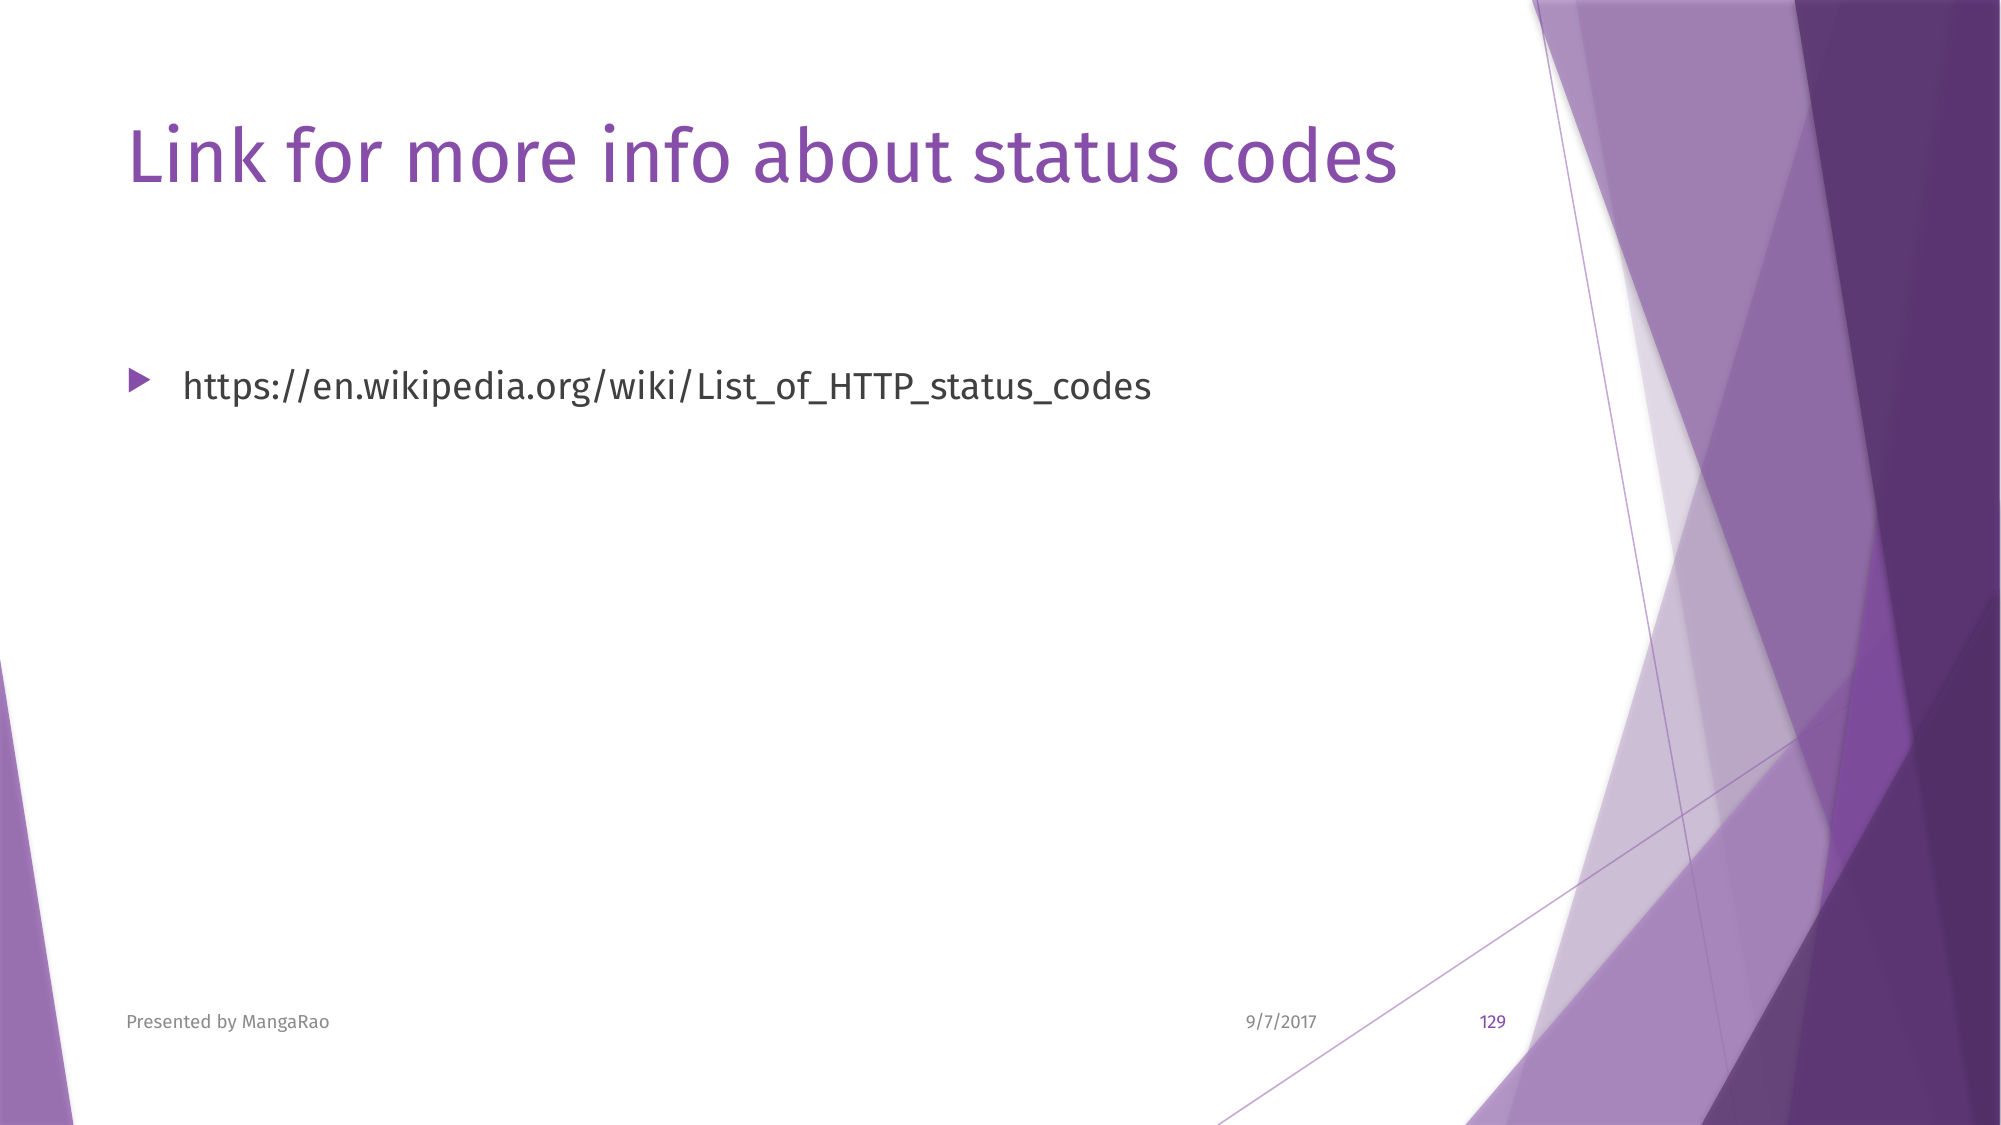

# Link for more info about status codes
https://en.wikipedia.org/wiki/List_of_HTTP_status_codes
Presented by MangaRao
9/7/2017
129